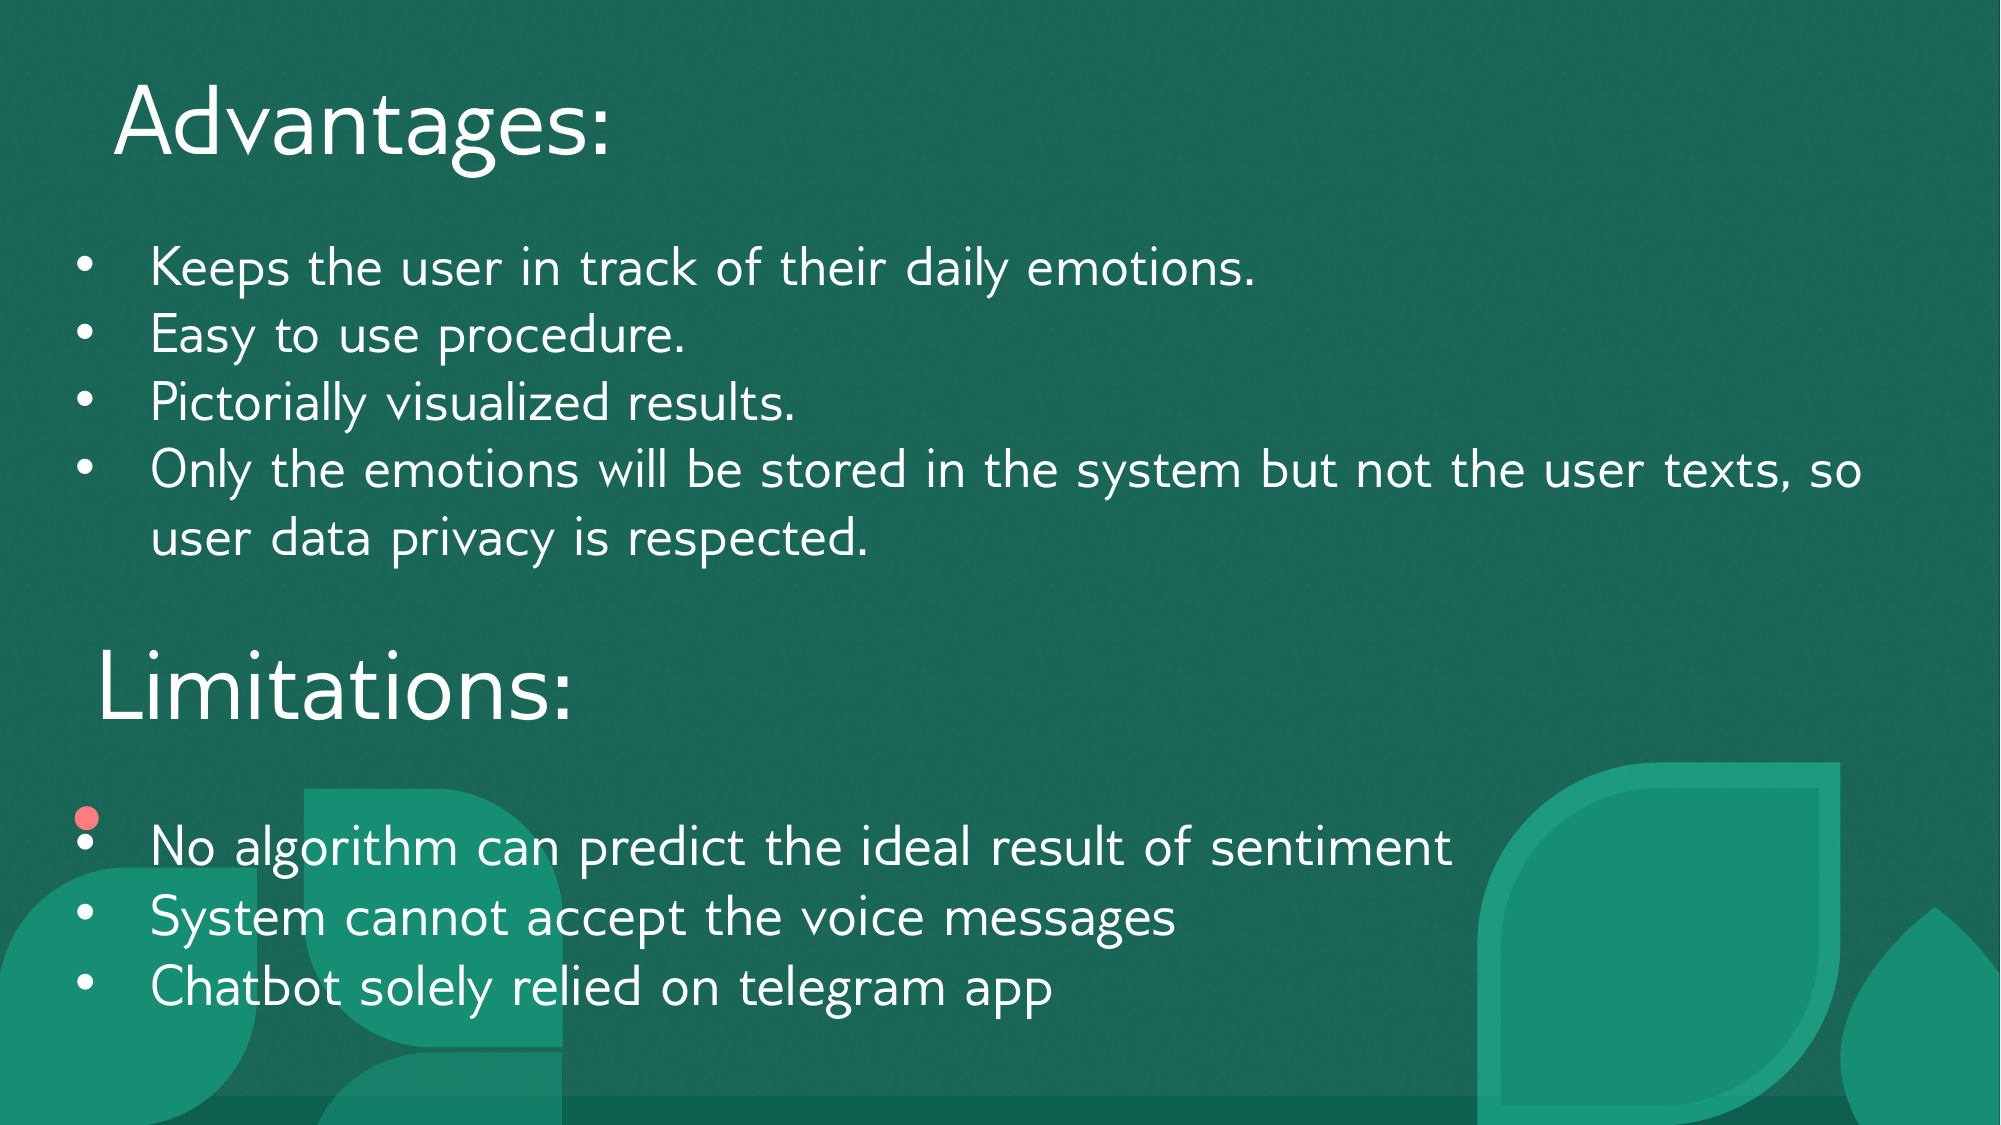

Advantages:
Keeps the user in track of their daily emotions.
Easy to use procedure.
Pictorially visualized results.
Only the emotions will be stored in the system but not the user texts, so user data privacy is respected.

Limitations:

No algorithm can predict the ideal result of sentiment
System cannot accept the voice messages
Chatbot solely relied on telegram app